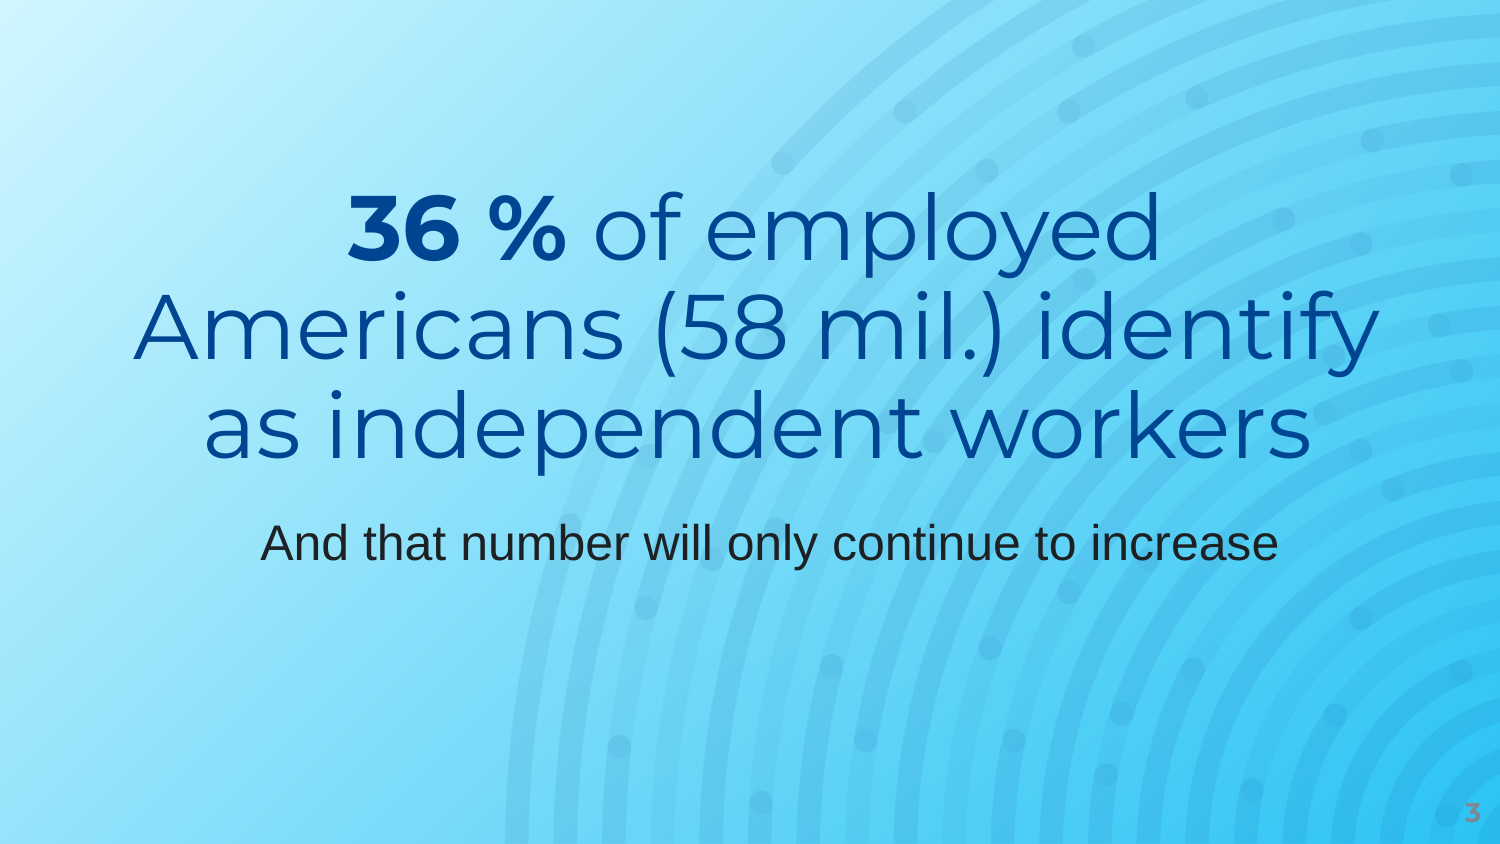

36 % of employed Americans (58 mil.) identify as independent workers
And that number will only continue to increase
3